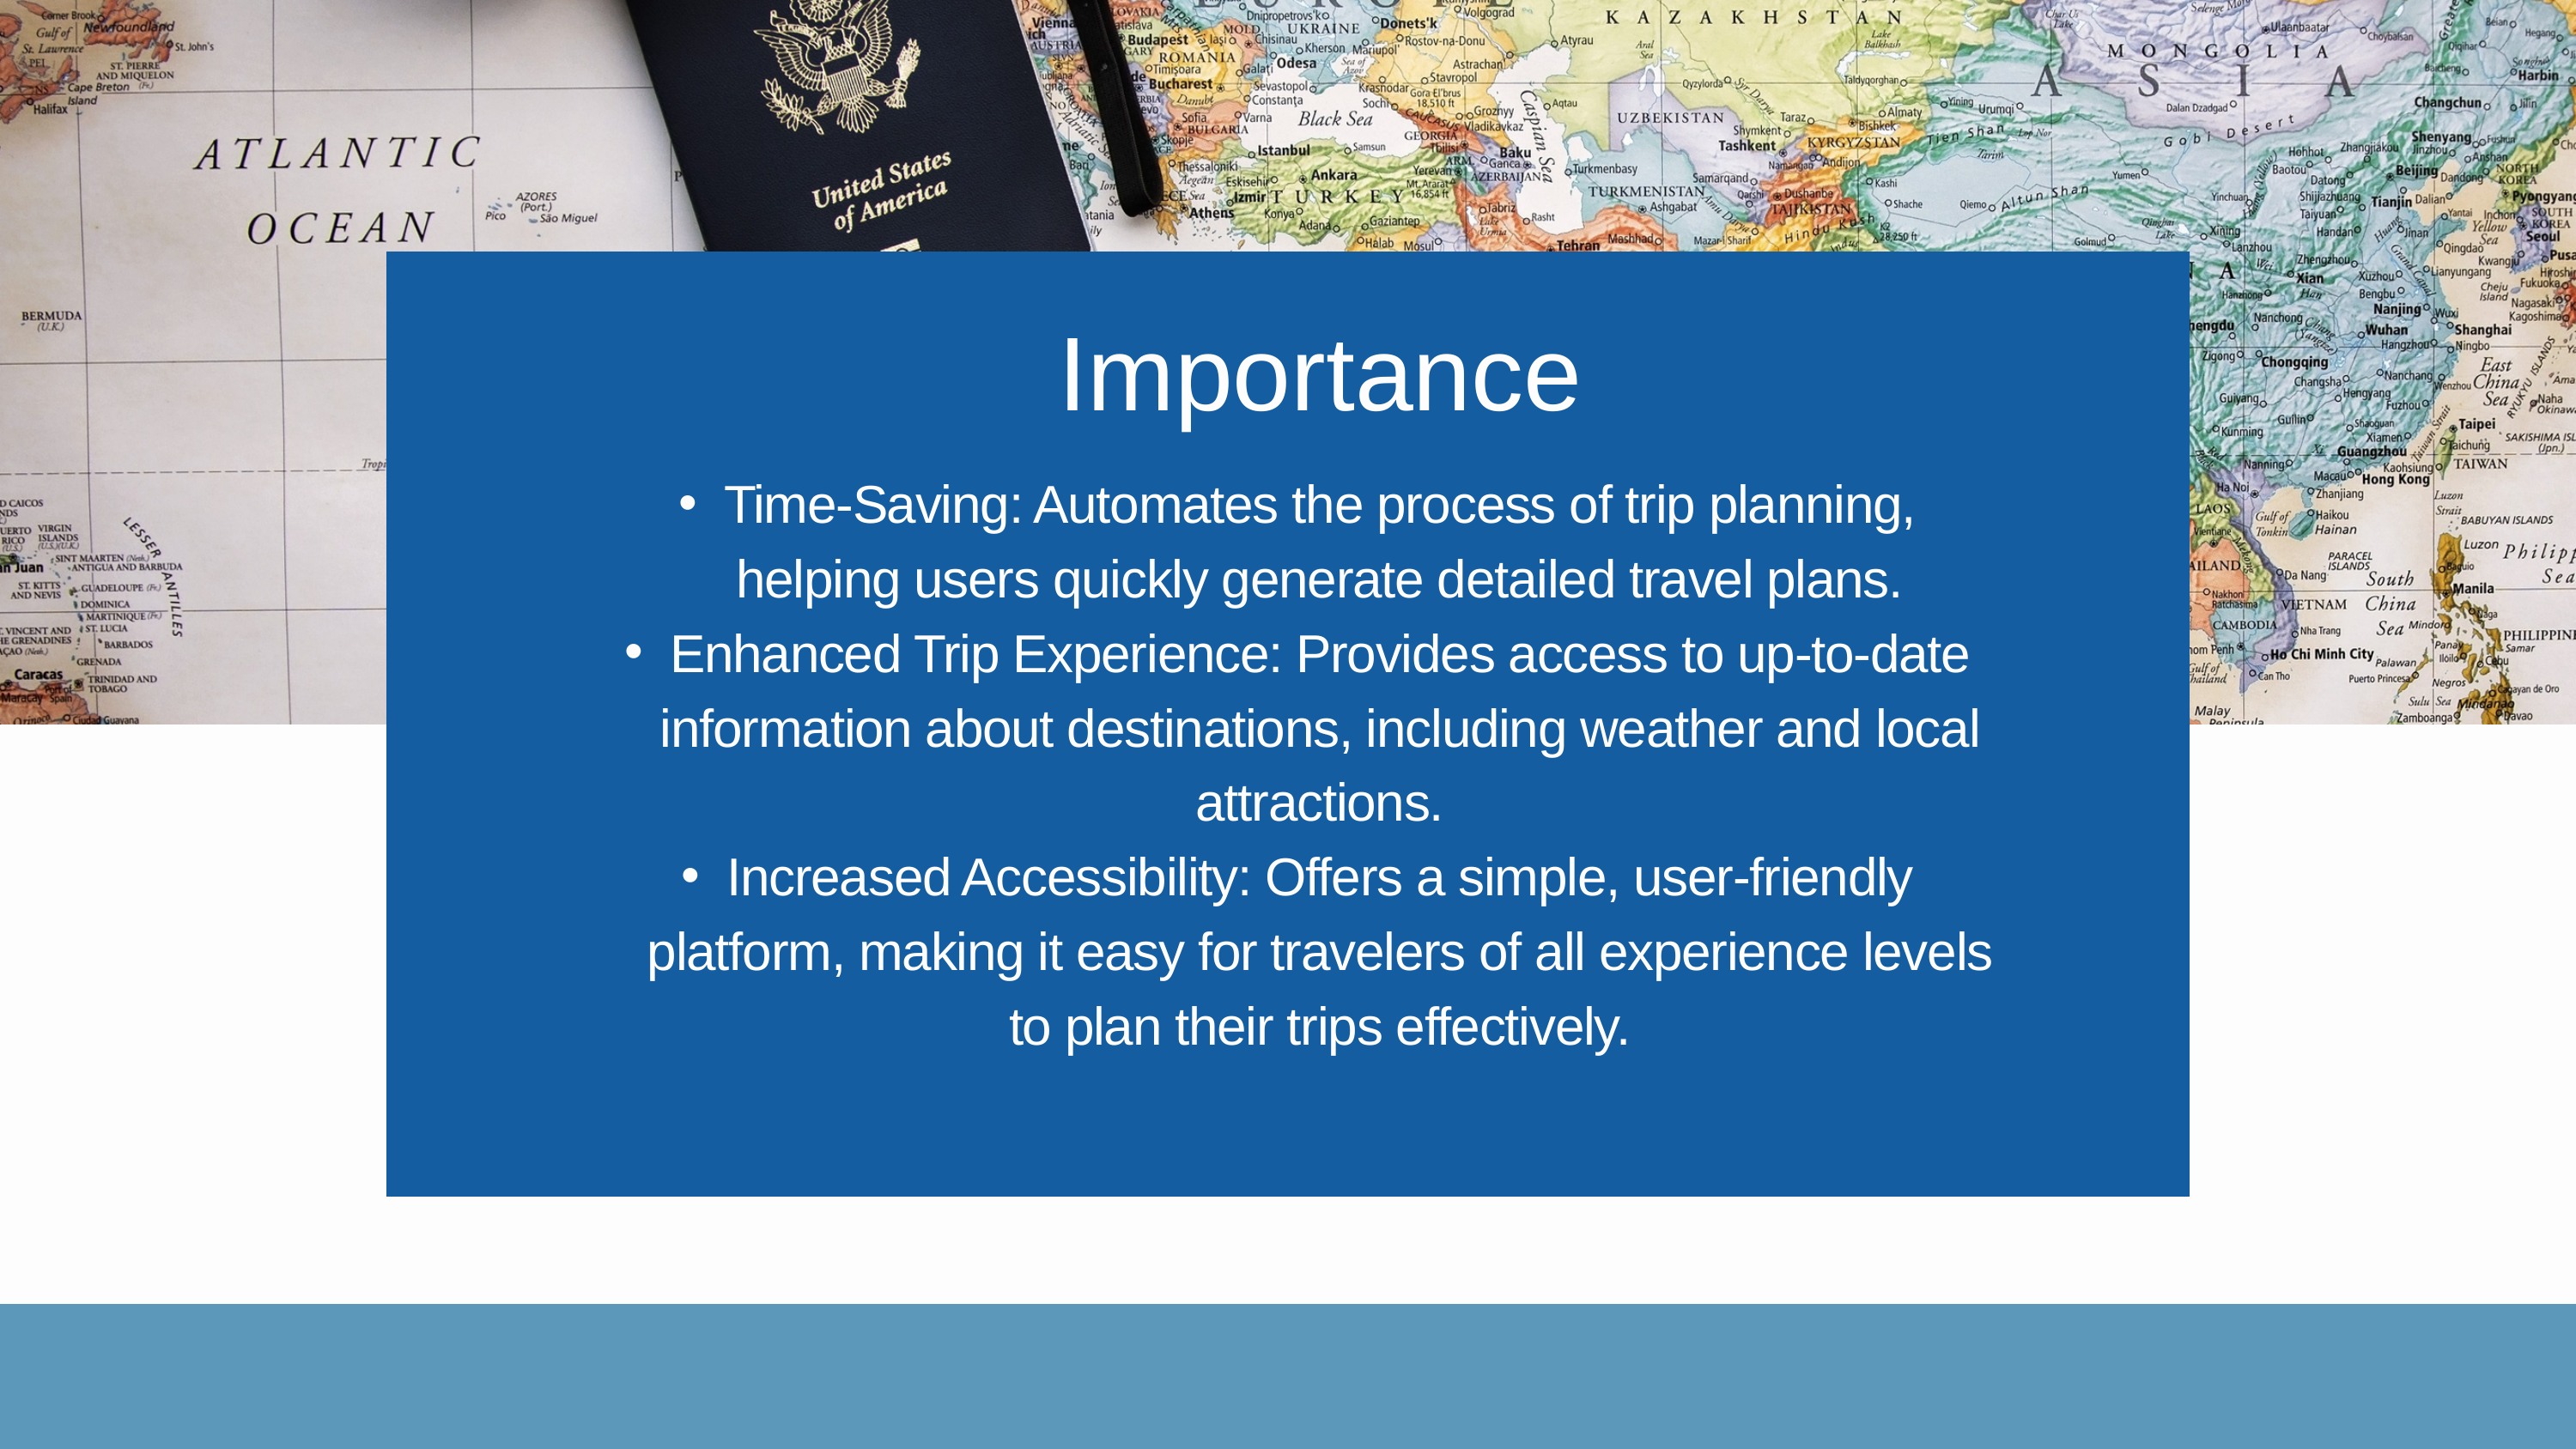

Importance
Time-Saving: Automates the process of trip planning, helping users quickly generate detailed travel plans.
Enhanced Trip Experience: Provides access to up-to-date information about destinations, including weather and local attractions.
Increased Accessibility: Offers a simple, user-friendly platform, making it easy for travelers of all experience levels to plan their trips effectively.